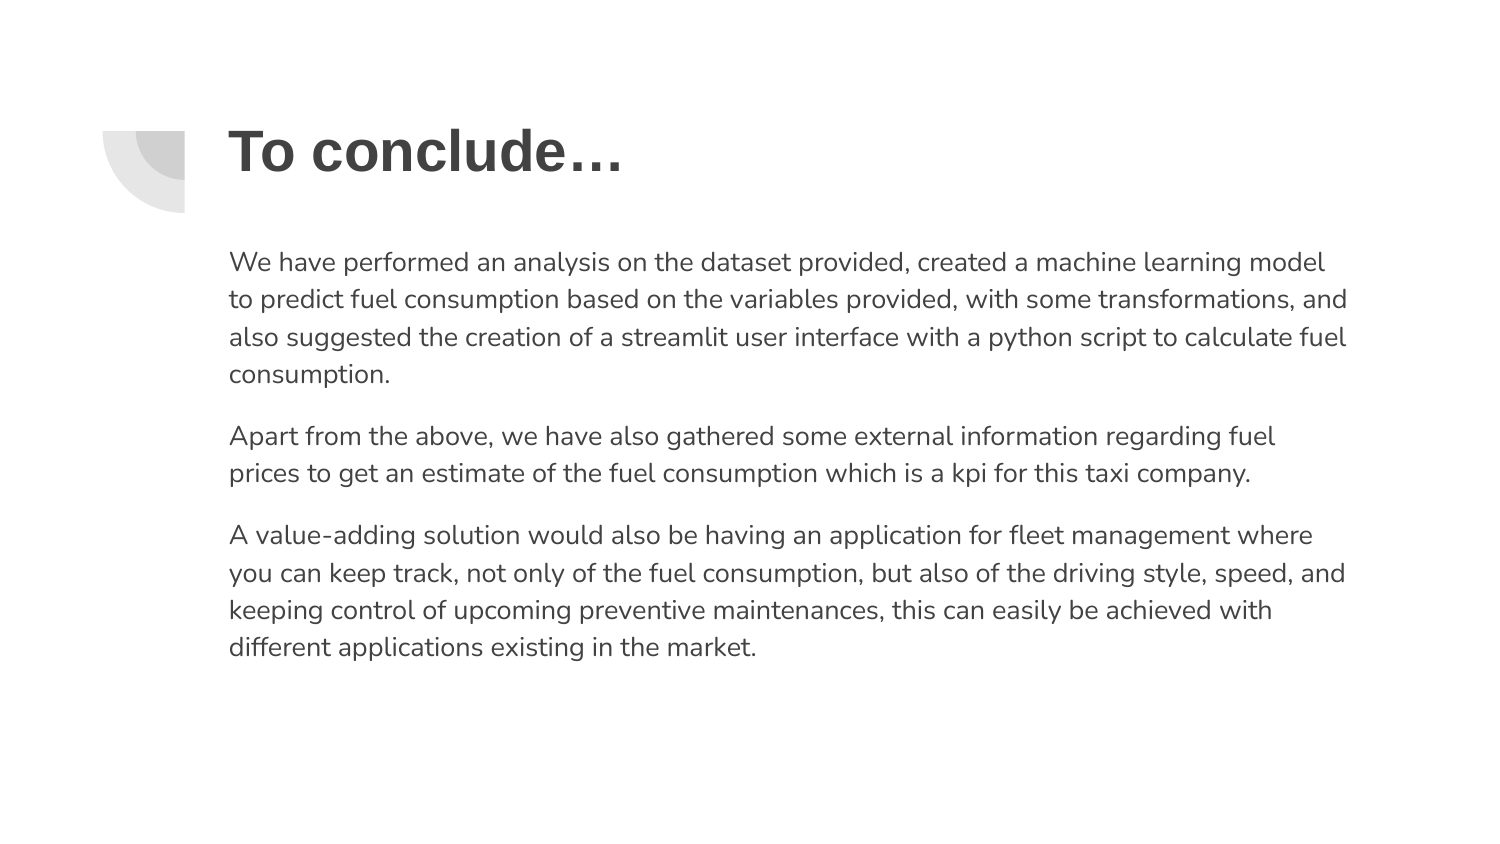

# To conclude…
We have performed an analysis on the dataset provided, created a machine learning model to predict fuel consumption based on the variables provided, with some transformations, and also suggested the creation of a streamlit user interface with a python script to calculate fuel consumption.
Apart from the above, we have also gathered some external information regarding fuel prices to get an estimate of the fuel consumption which is a kpi for this taxi company.
A value-adding solution would also be having an application for fleet management where you can keep track, not only of the fuel consumption, but also of the driving style, speed, and keeping control of upcoming preventive maintenances, this can easily be achieved with different applications existing in the market.